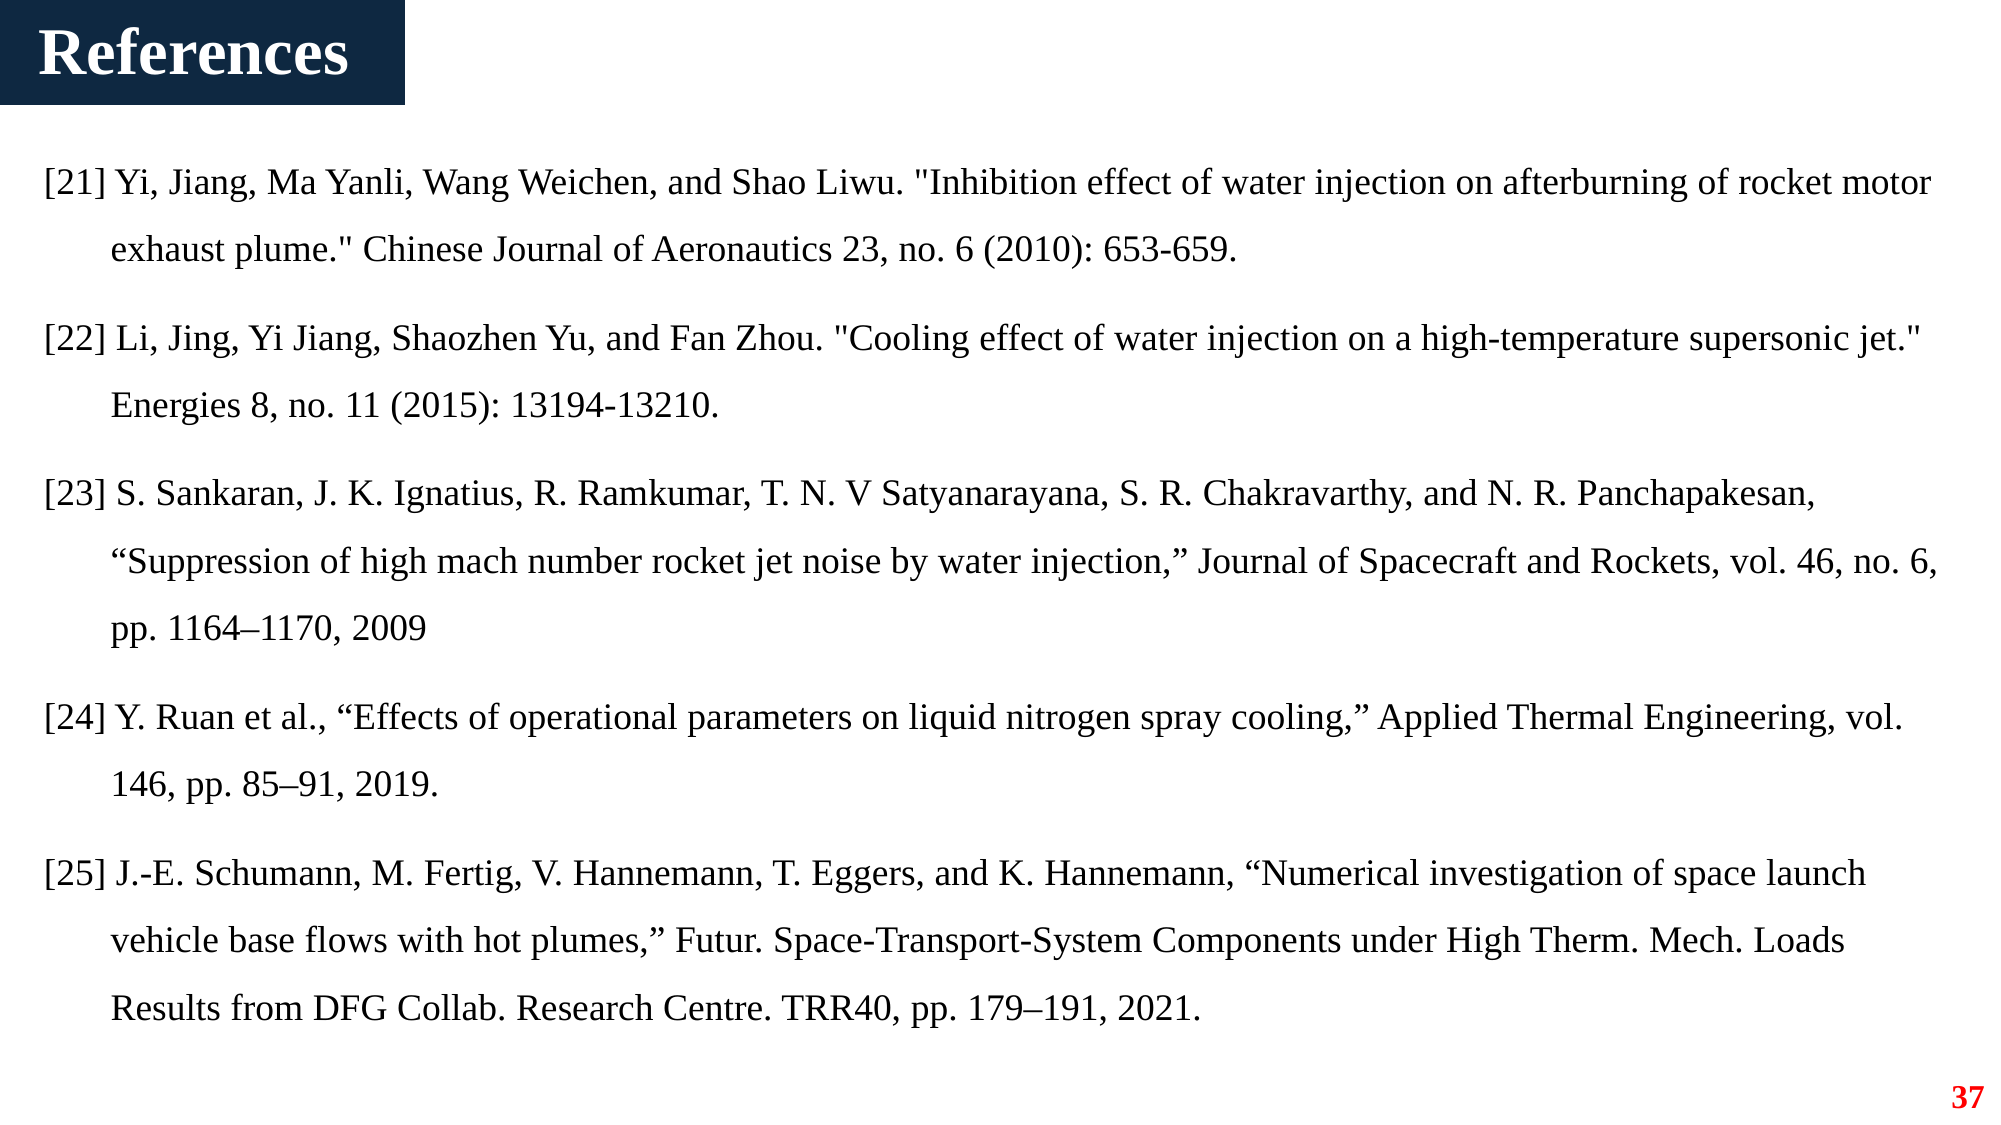

# References
[21] Yi, Jiang, Ma Yanli, Wang Weichen, and Shao Liwu. "Inhibition effect of water injection on afterburning of rocket motor exhaust plume." Chinese Journal of Aeronautics 23, no. 6 (2010): 653-659.
[22] Li, Jing, Yi Jiang, Shaozhen Yu, and Fan Zhou. "Cooling effect of water injection on a high-temperature supersonic jet." Energies 8, no. 11 (2015): 13194-13210.
[23] S. Sankaran, J. K. Ignatius, R. Ramkumar, T. N. V Satyanarayana, S. R. Chakravarthy, and N. R. Panchapakesan, “Suppression of high mach number rocket jet noise by water injection,” Journal of Spacecraft and Rockets, vol. 46, no. 6, pp. 1164–1170, 2009
[24] Y. Ruan et al., “Effects of operational parameters on liquid nitrogen spray cooling,” Applied Thermal Engineering, vol. 146, pp. 85–91, 2019.
[25] J.-E. Schumann, M. Fertig, V. Hannemann, T. Eggers, and K. Hannemann, “Numerical investigation of space launch vehicle base flows with hot plumes,” Futur. Space-Transport-System Components under High Therm. Mech. Loads Results from DFG Collab. Research Centre. TRR40, pp. 179–191, 2021.
37